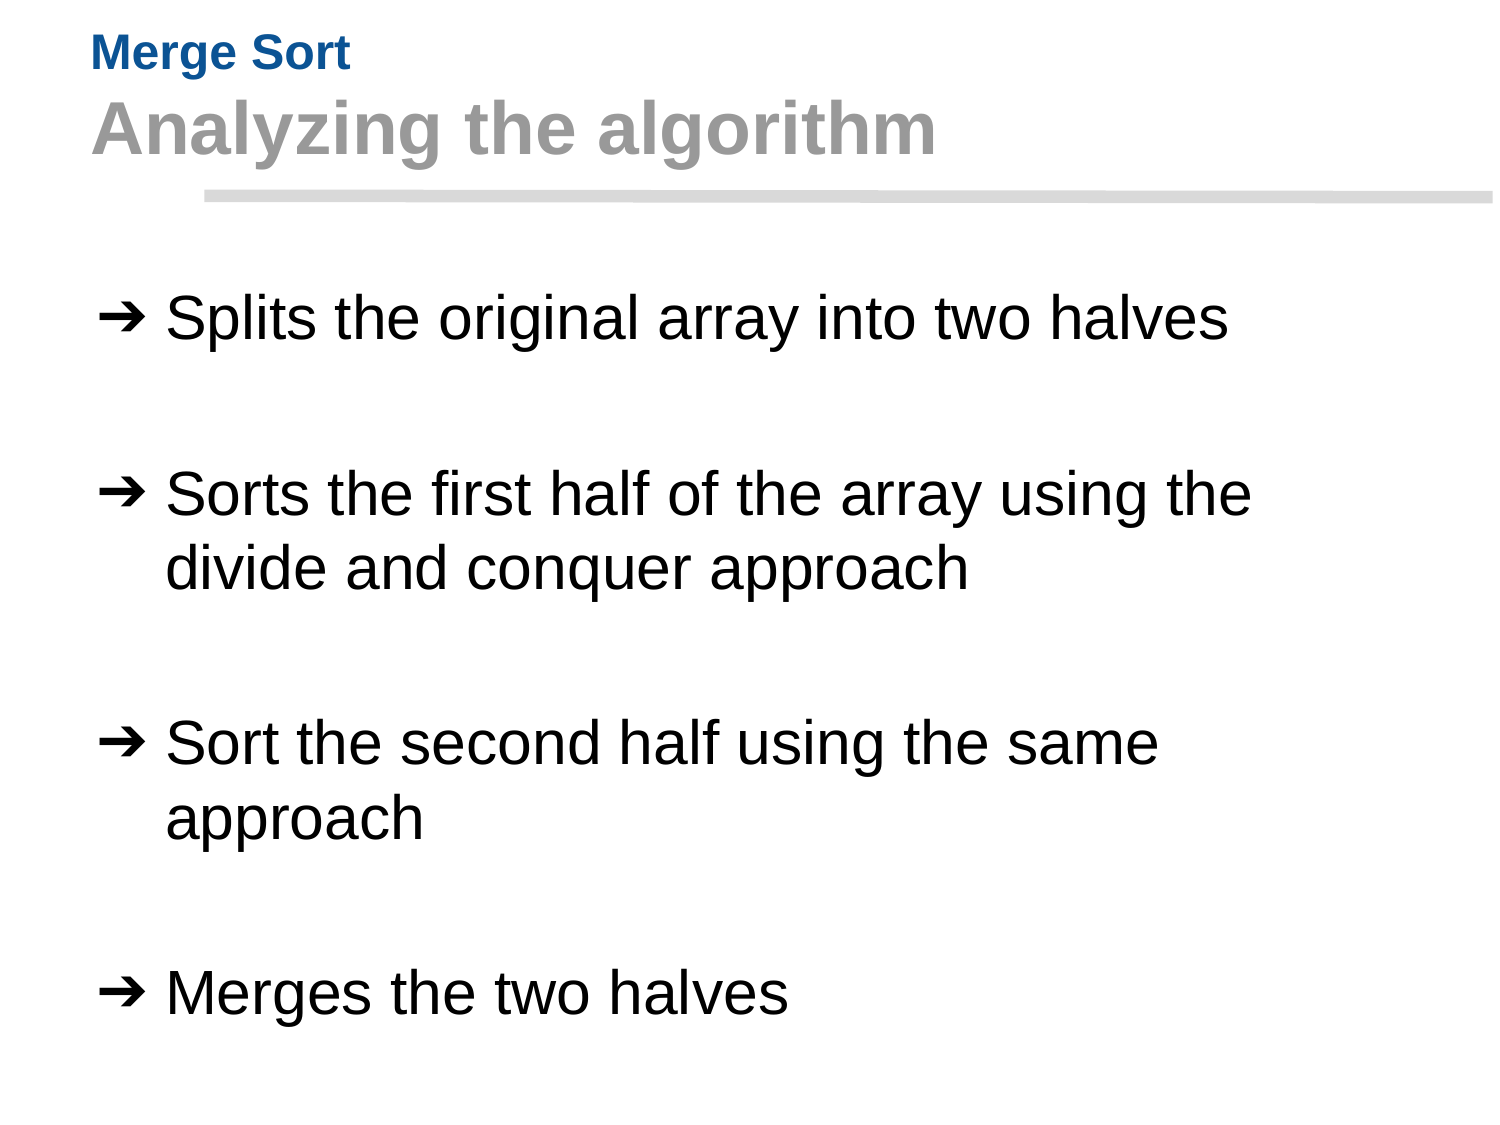

# Merge Sort
Analyzing the algorithm
Splits the original array into two halves

Sorts the first half of the array using the divide and conquer approach

Sort the second half using the same approach

Merges the two halves